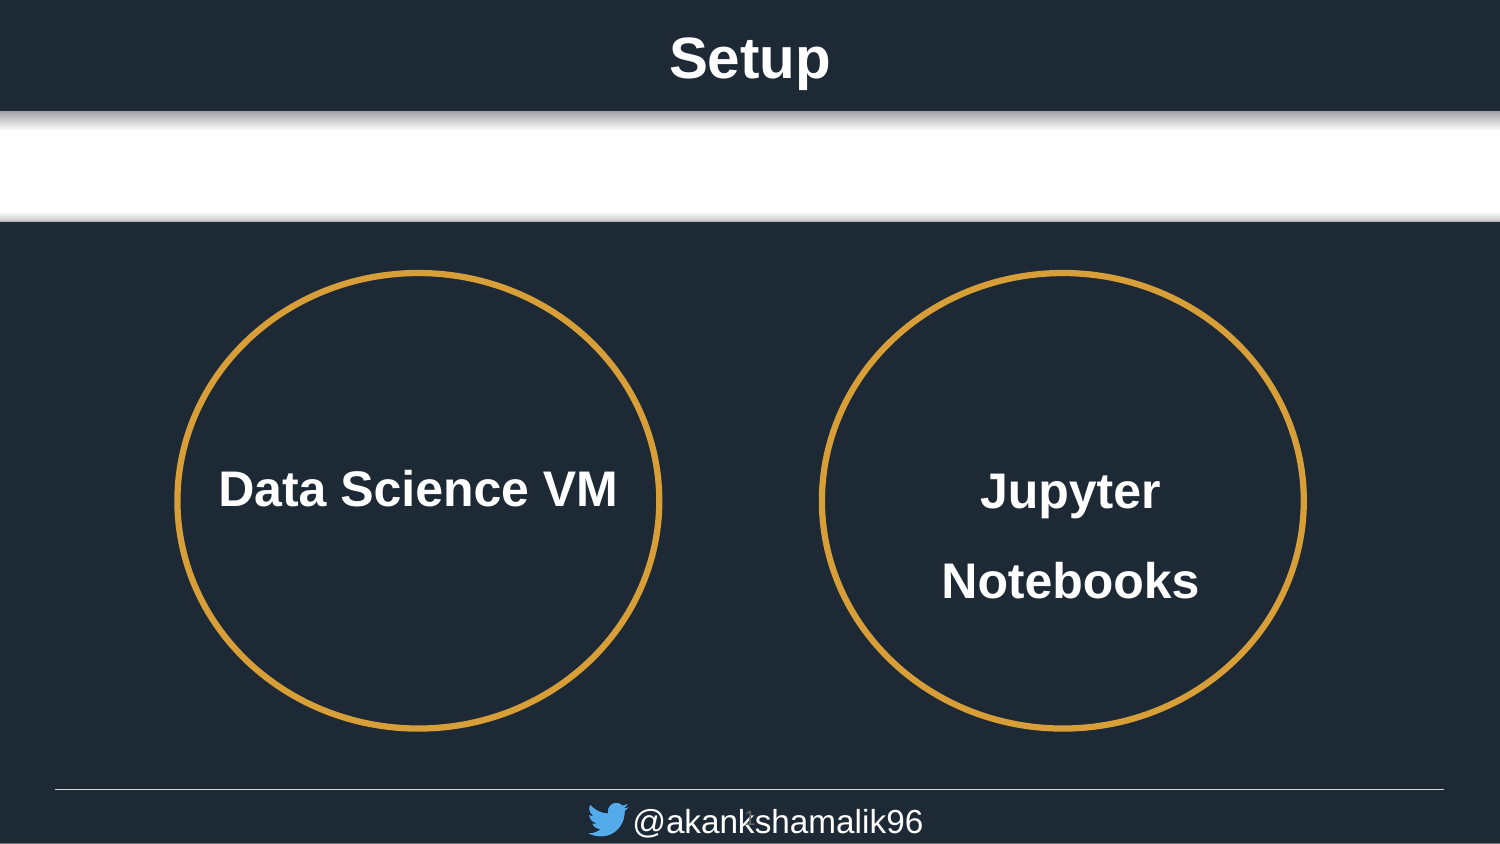

# Setup

Data Science VM
Jupyter Notebooks

1